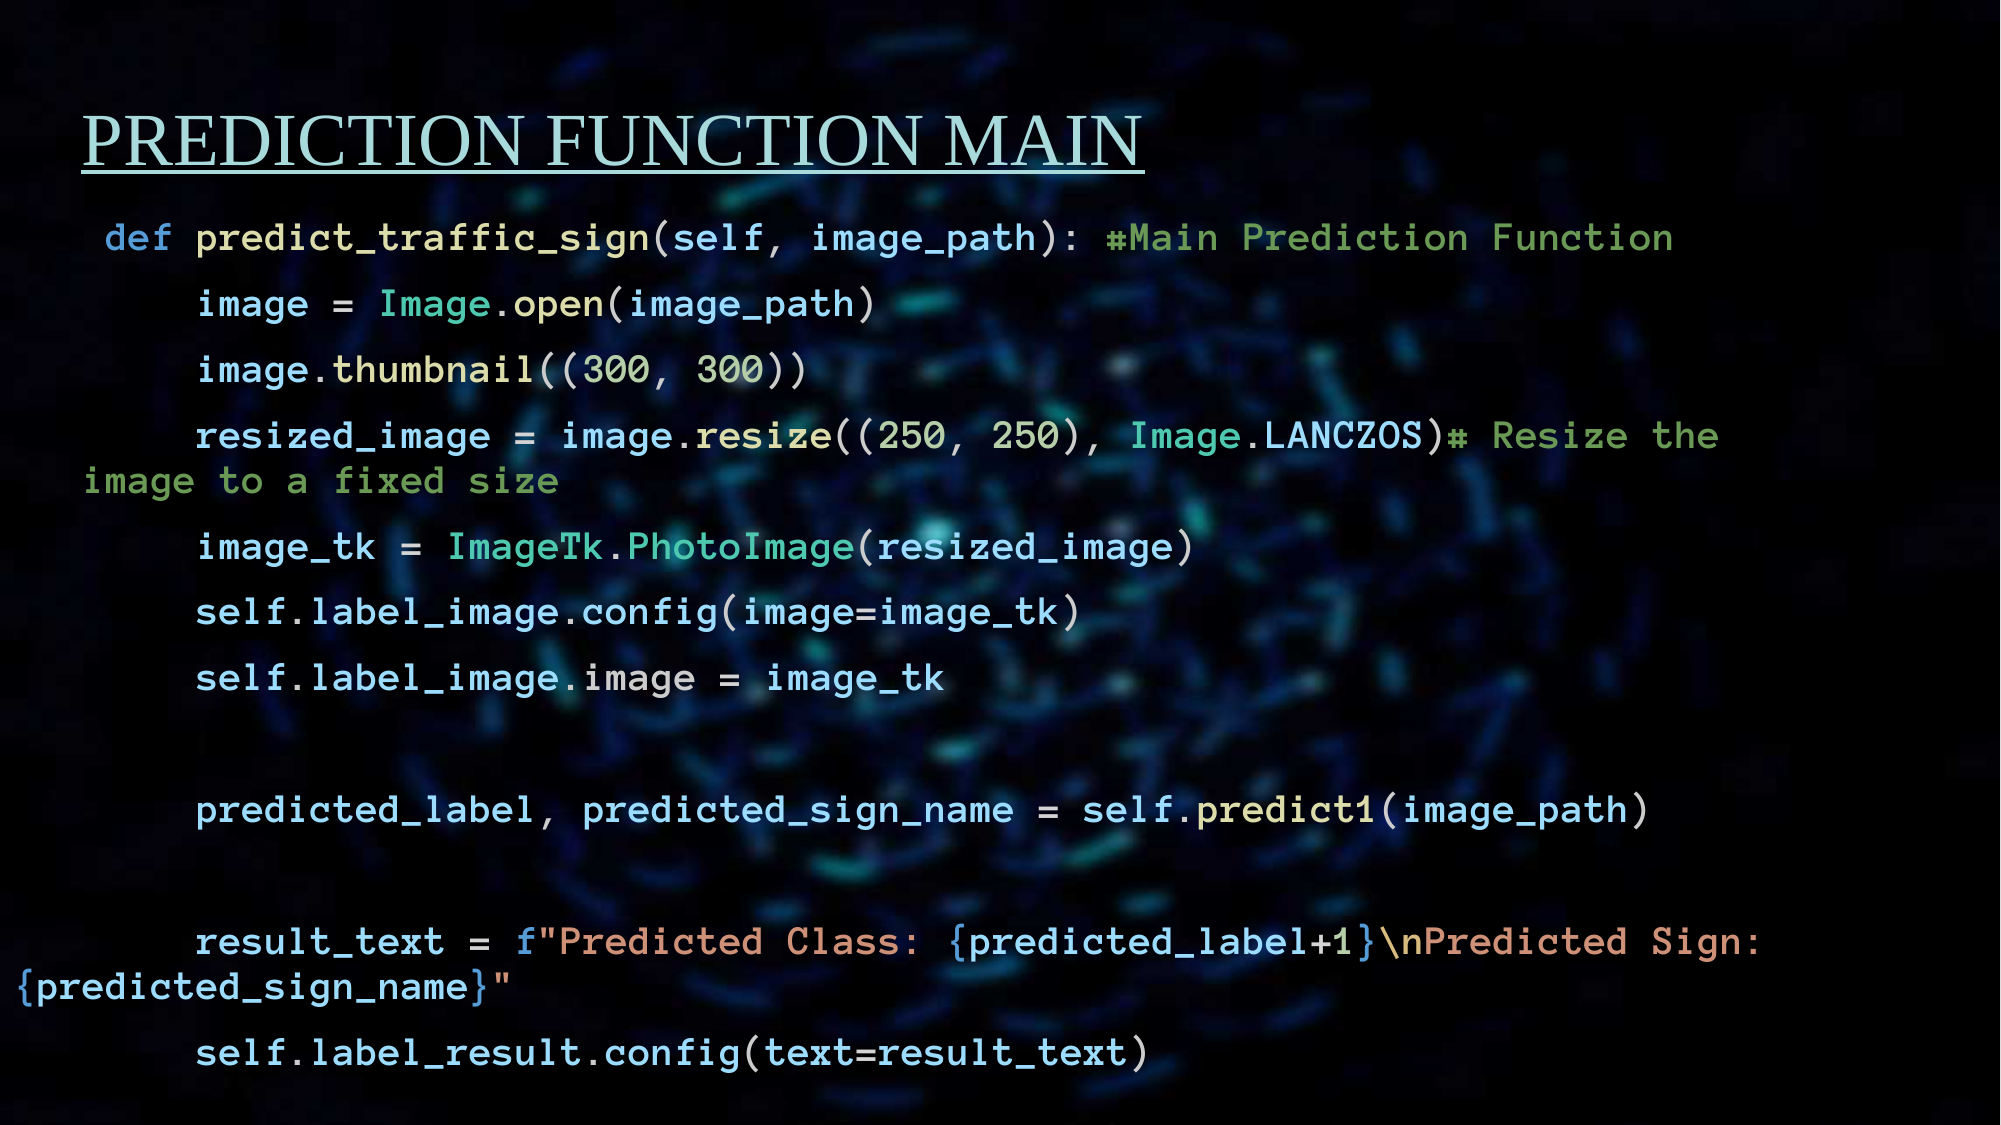

# Prediction function main

    def predict_traffic_sign(self, image_path): #Main Prediction Function
        image = Image.open(image_path)
        image.thumbnail((300, 300))
        resized_image = image.resize((250, 250), Image.LANCZOS)# Resize the         image to a fixed size
        image_tk = ImageTk.PhotoImage(resized_image)
        self.label_image.config(image=image_tk)
        self.label_image.image = image_tk

        predicted_label, predicted_sign_name = self.predict1(image_path)

        result_text = f"Predicted Class: {predicted_label+1}\nPredicted Sign: {predicted_sign_name}"
        self.label_result.config(text=result_text)